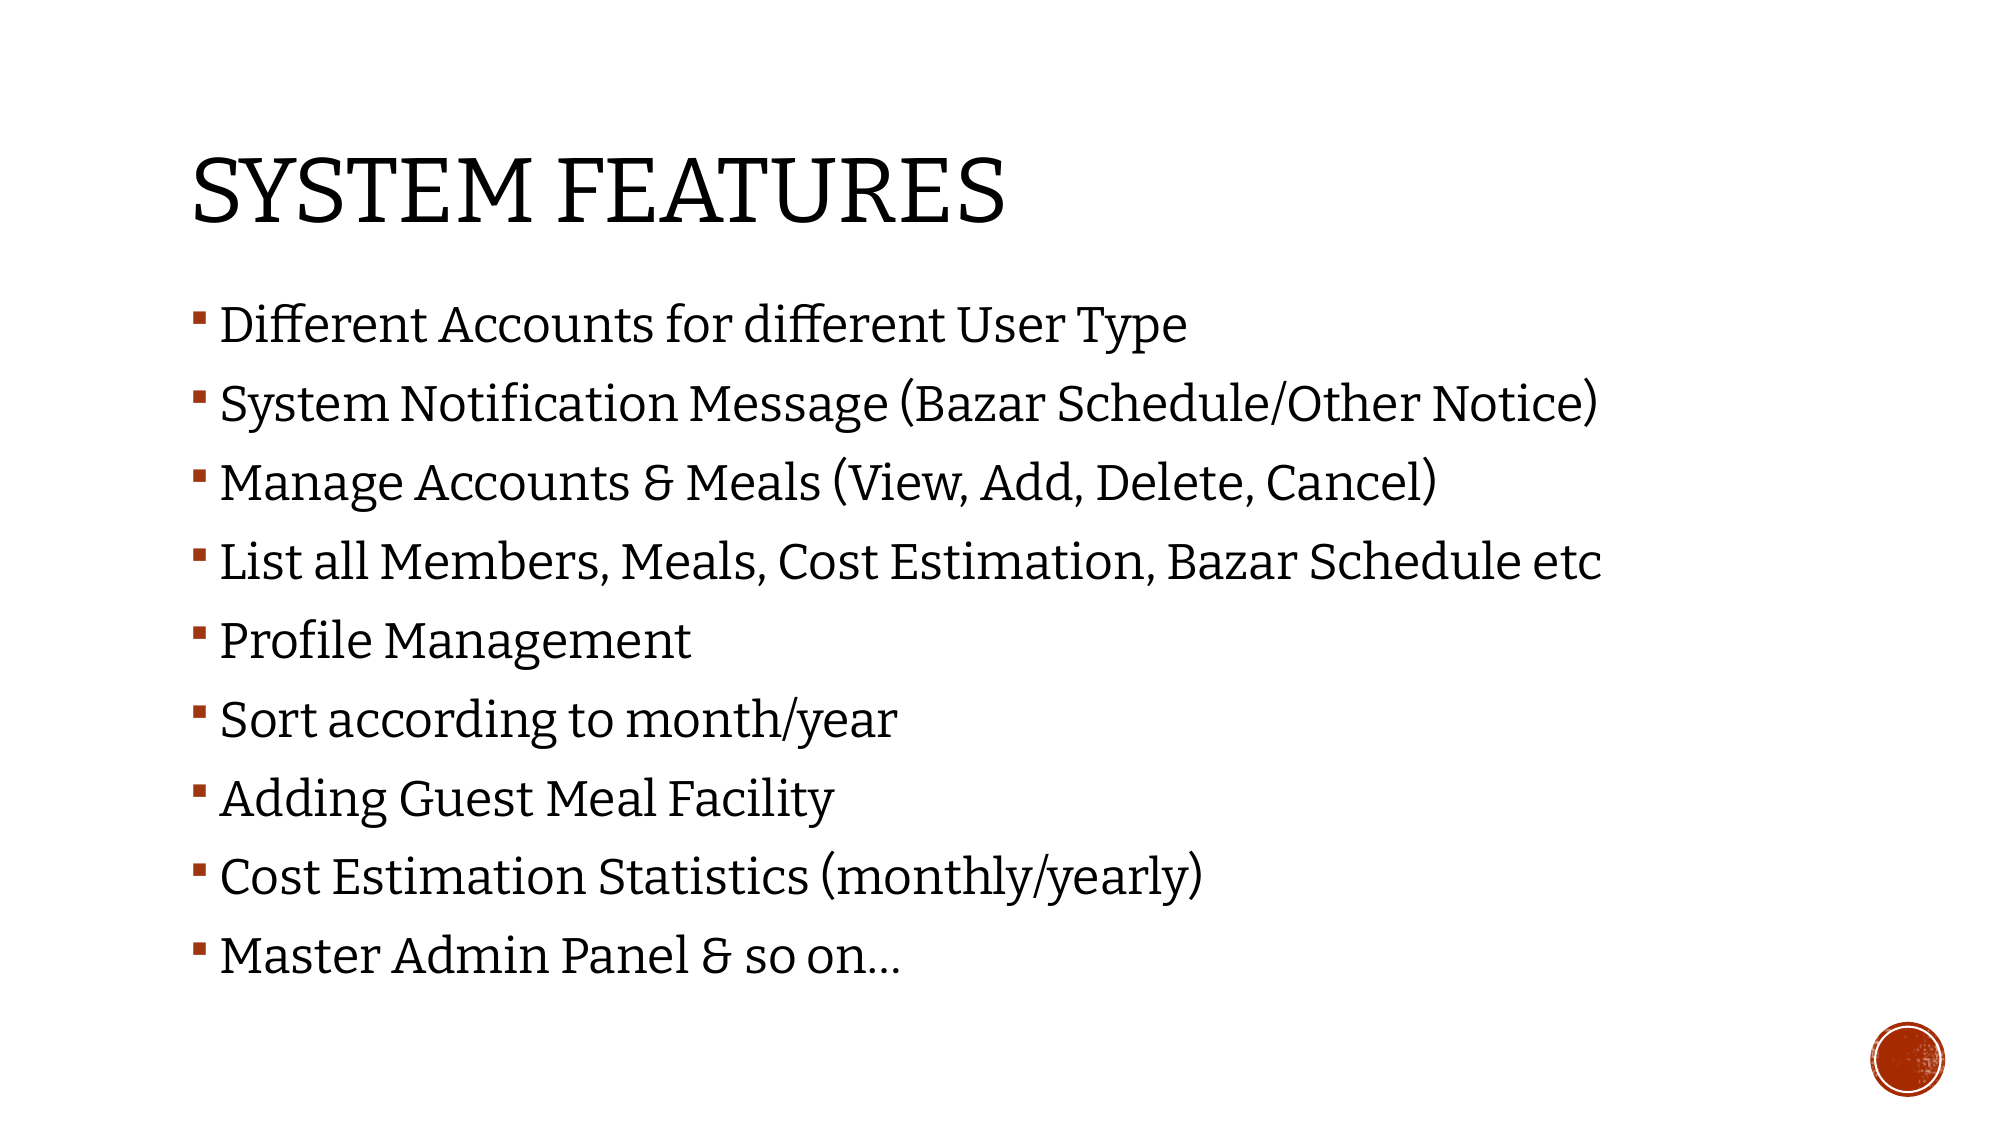

# System features
Different Accounts for different User Type
System Notification Message (Bazar Schedule/Other Notice)
Manage Accounts & Meals (View, Add, Delete, Cancel)
List all Members, Meals, Cost Estimation, Bazar Schedule etc
Profile Management
Sort according to month/year
Adding Guest Meal Facility
Cost Estimation Statistics (monthly/yearly)
Master Admin Panel & so on…